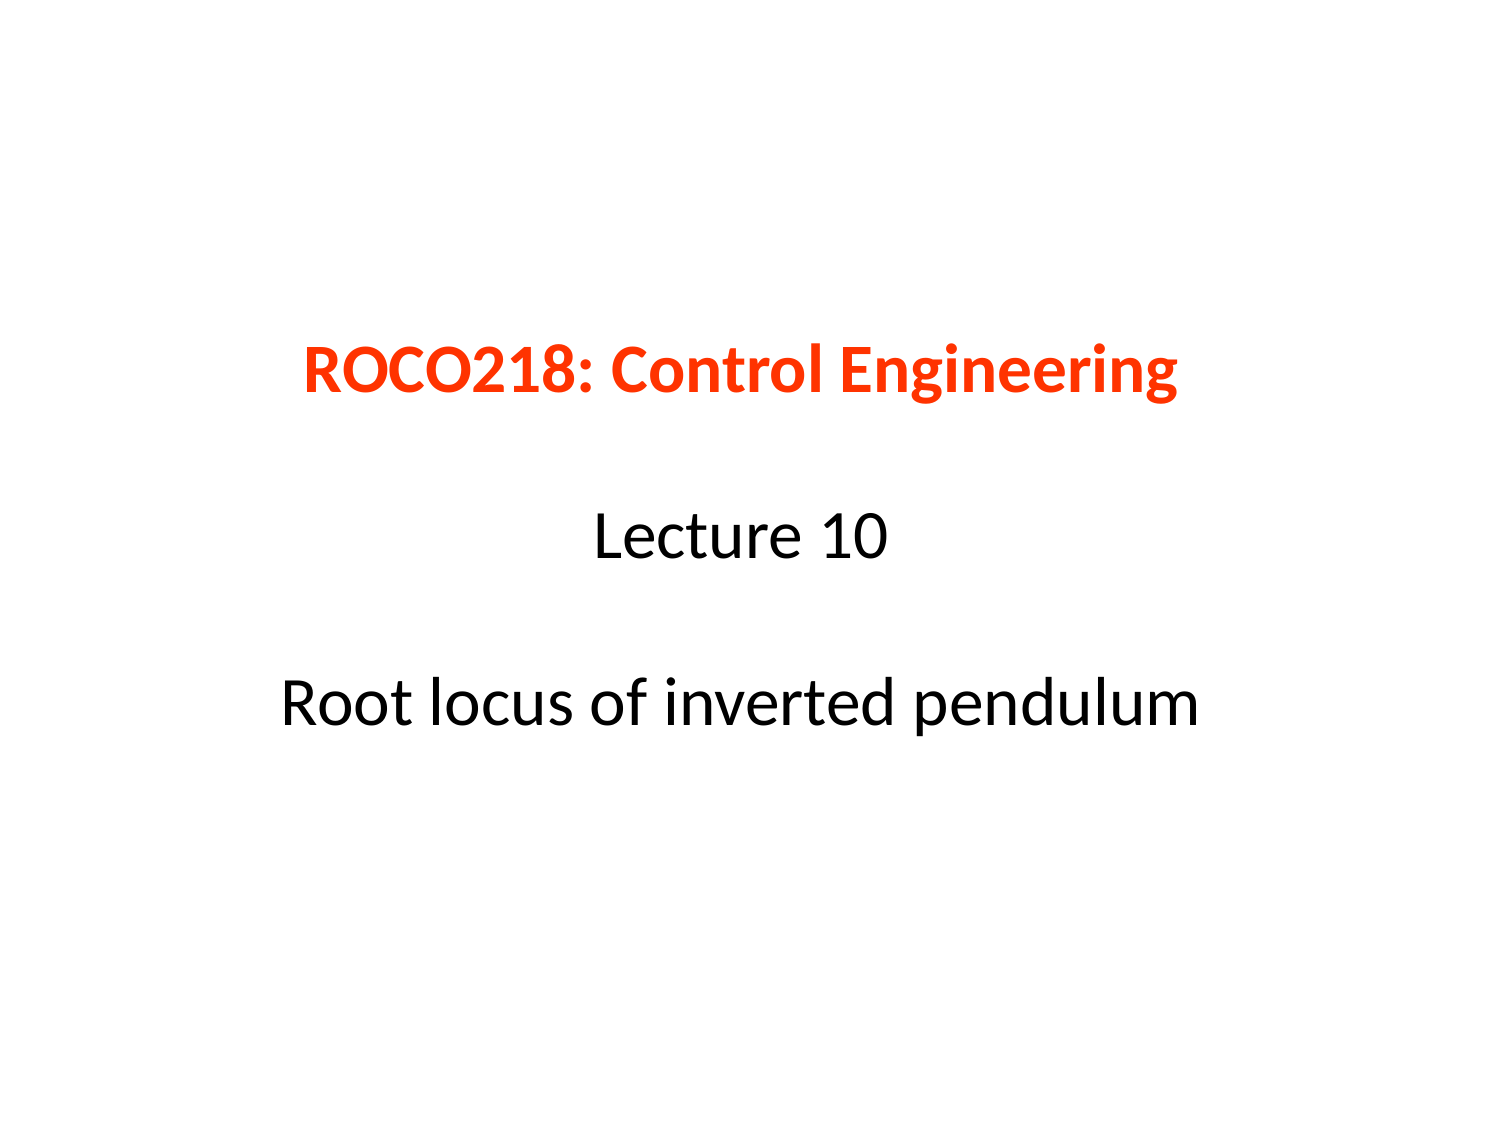

# ROCO218: Control Engineering Lecture 10 Root locus of inverted pendulum